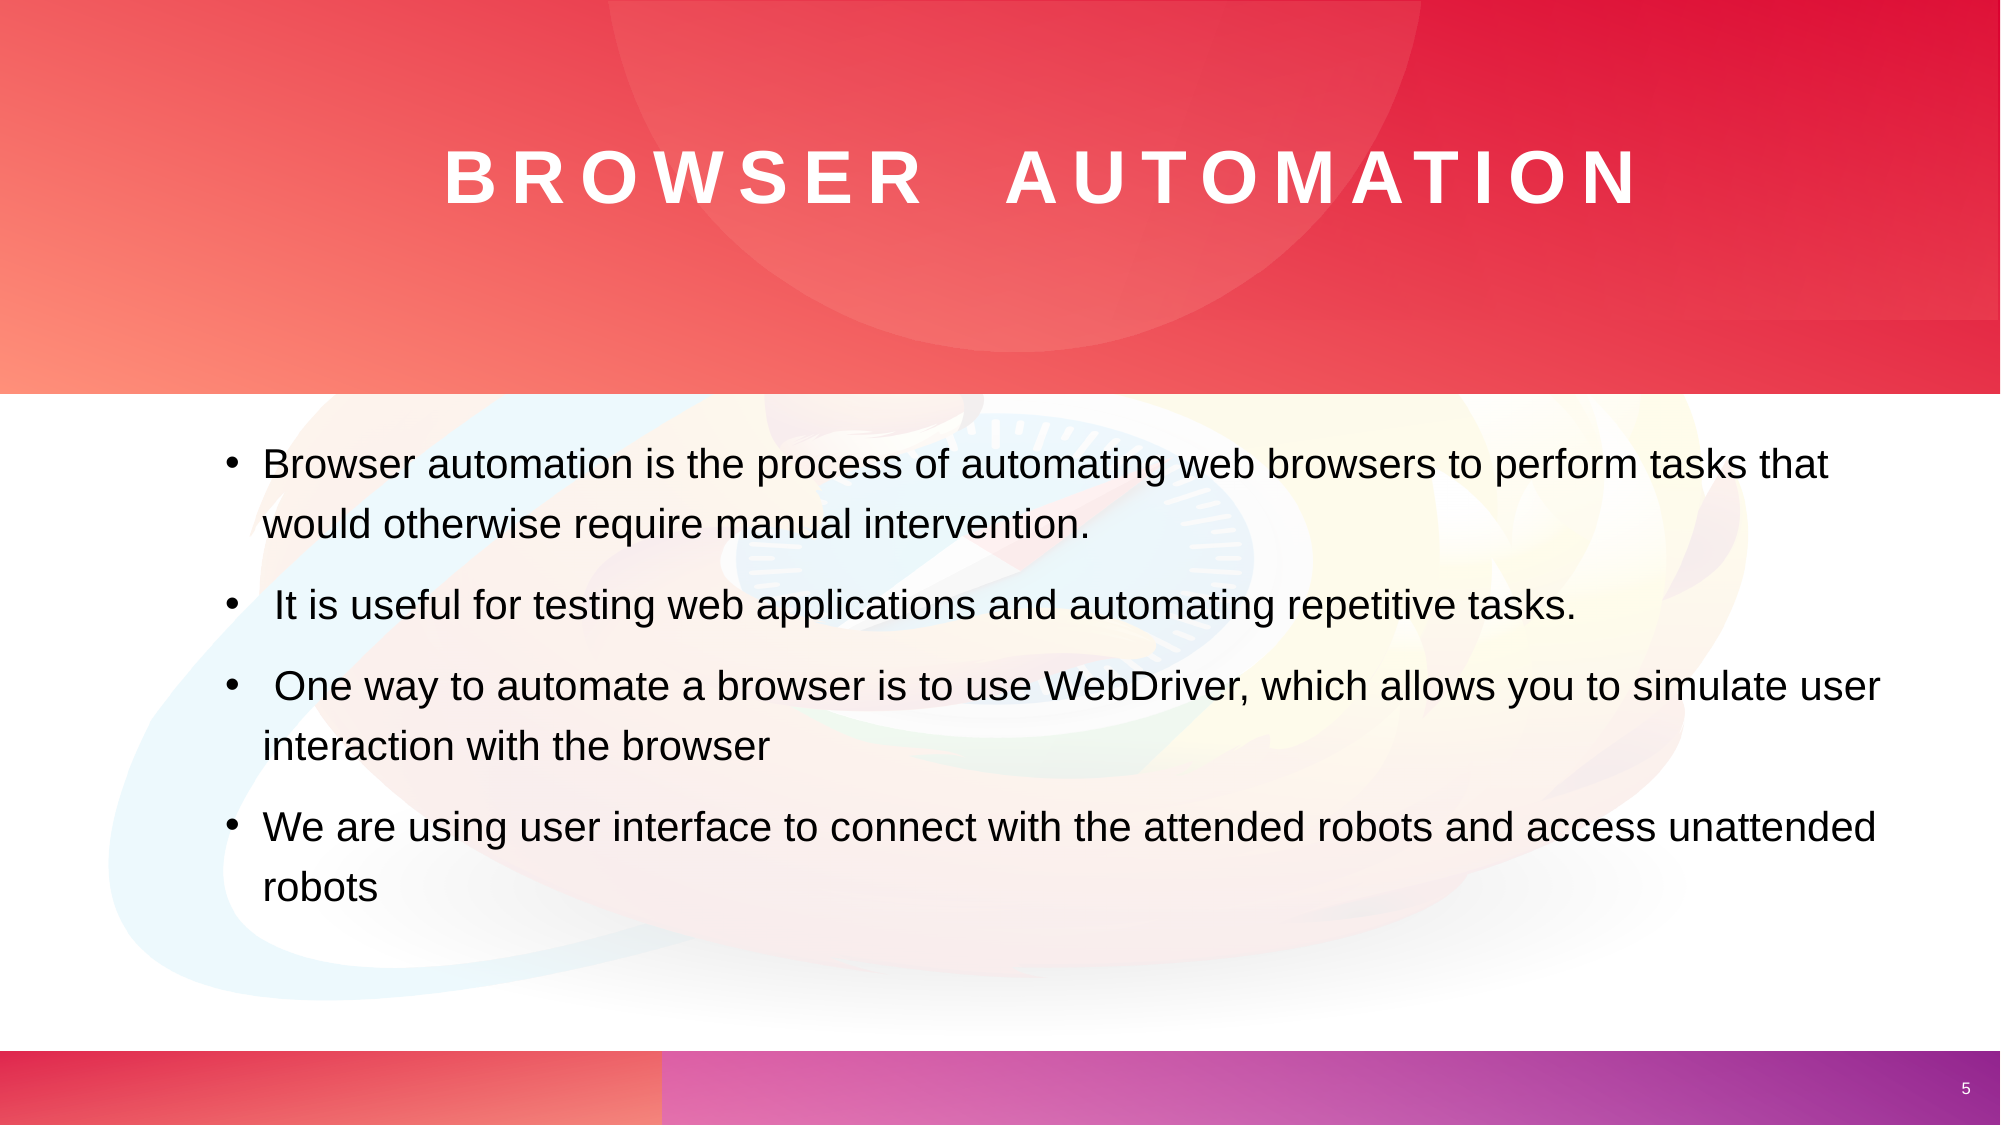

# BROWSER  AUTOMATION
Browser automation is the process of automating web browsers to perform tasks that would otherwise require manual intervention.
 It is useful for testing web applications and automating repetitive tasks.
 One way to automate a browser is to use WebDriver, which allows you to simulate user interaction with the browser
We are using user interface to connect with the attended robots and access unattended robots

5